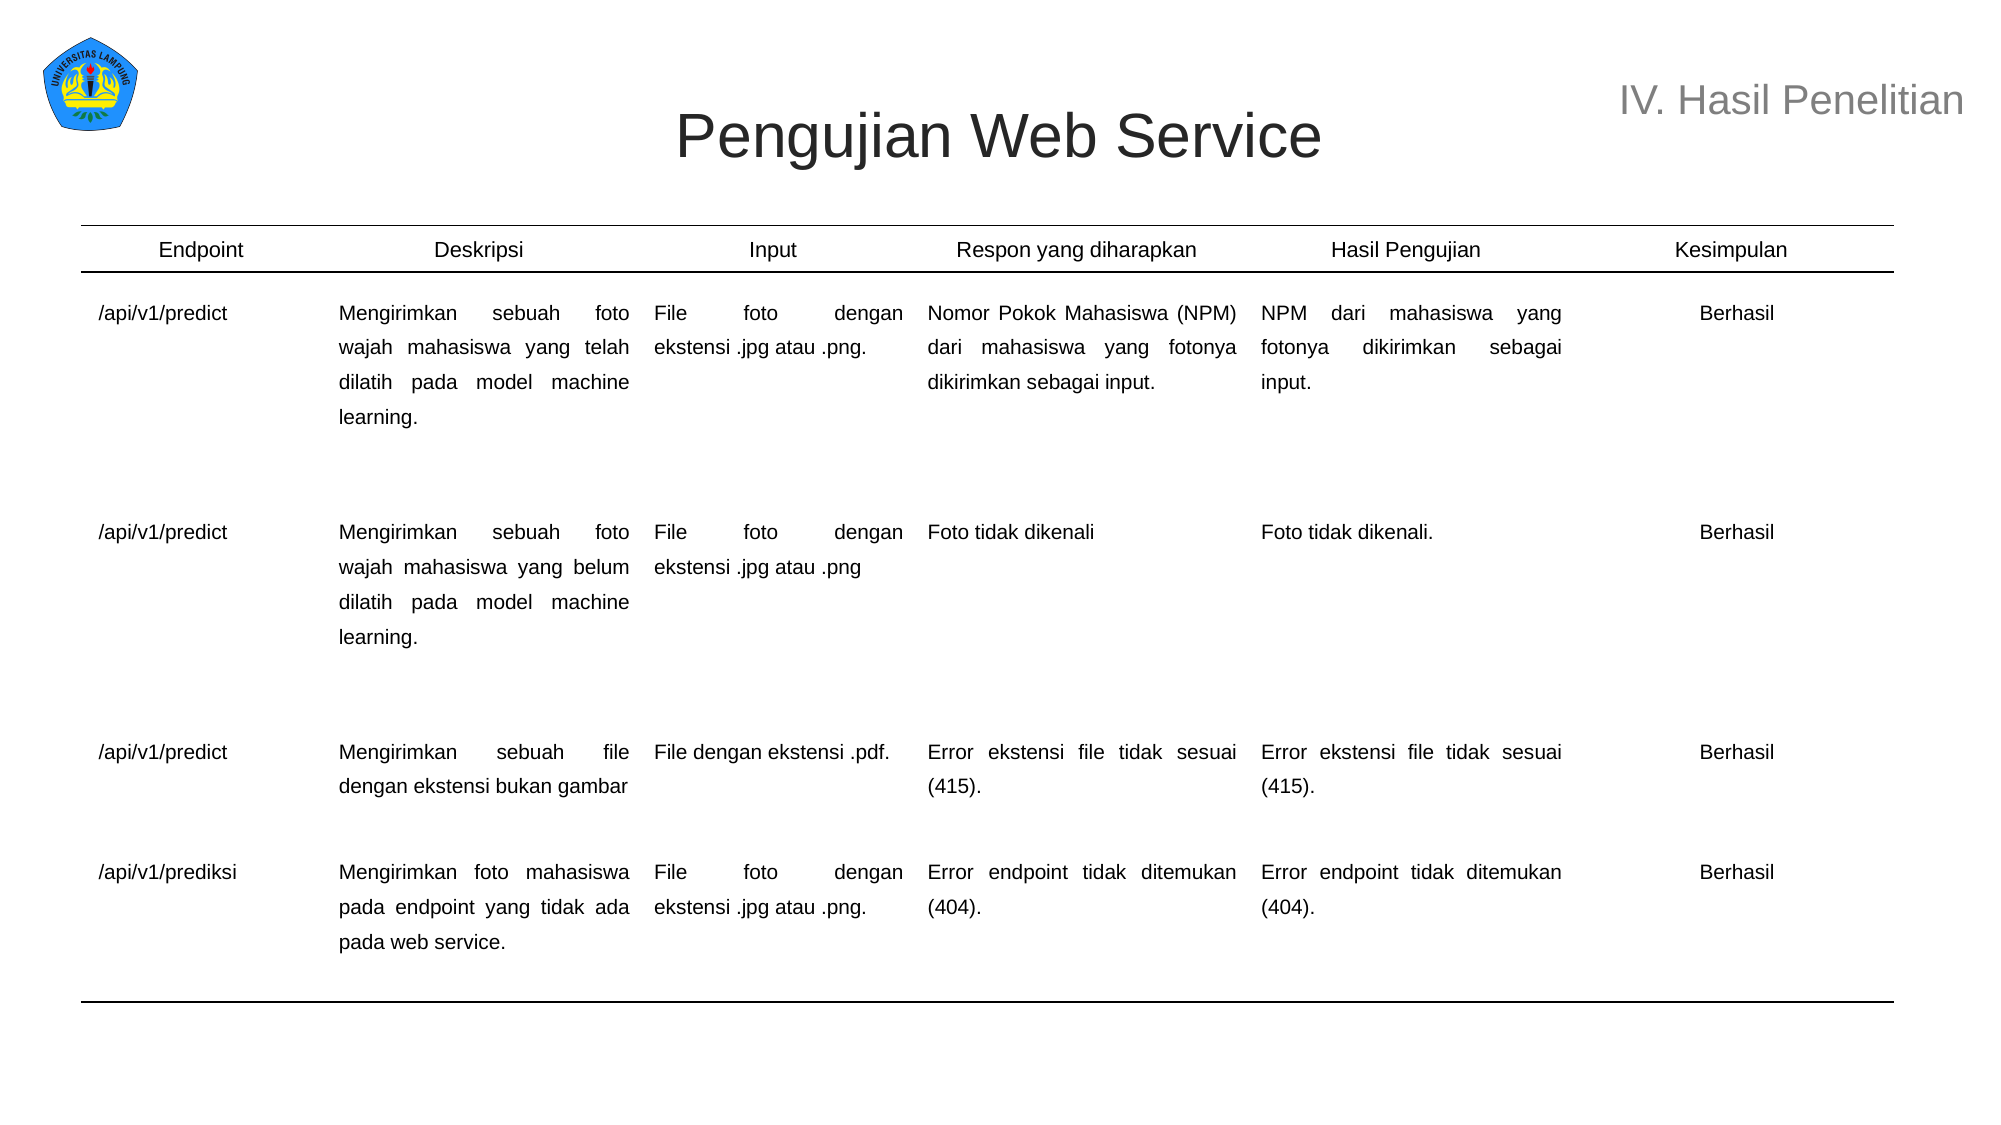

IV. Hasil Penelitian
Pengujian Web Service
| Endpoint | Deskripsi | Input | Respon yang diharapkan | Hasil Pengujian | Kesimpulan |
| --- | --- | --- | --- | --- | --- |
| /api/v1/predict | Mengirimkan sebuah foto wajah mahasiswa yang telah dilatih pada model machine learning. | File foto dengan ekstensi .jpg atau .png. | Nomor Pokok Mahasiswa (NPM) dari mahasiswa yang fotonya dikirimkan sebagai input. | NPM dari mahasiswa yang fotonya dikirimkan sebagai input. | Berhasil |
| /api/v1/predict | Mengirimkan sebuah foto wajah mahasiswa yang belum dilatih pada model machine learning. | File foto dengan ekstensi .jpg atau .png | Foto tidak dikenali | Foto tidak dikenali. | Berhasil |
| /api/v1/predict | Mengirimkan sebuah file dengan ekstensi bukan gambar | File dengan ekstensi .pdf. | Error ekstensi file tidak sesuai (415). | Error ekstensi file tidak sesuai (415). | Berhasil |
| /api/v1/prediksi | Mengirimkan foto mahasiswa pada endpoint yang tidak ada pada web service. | File foto dengan ekstensi .jpg atau .png. | Error endpoint tidak ditemukan (404). | Error endpoint tidak ditemukan (404). | Berhasil |